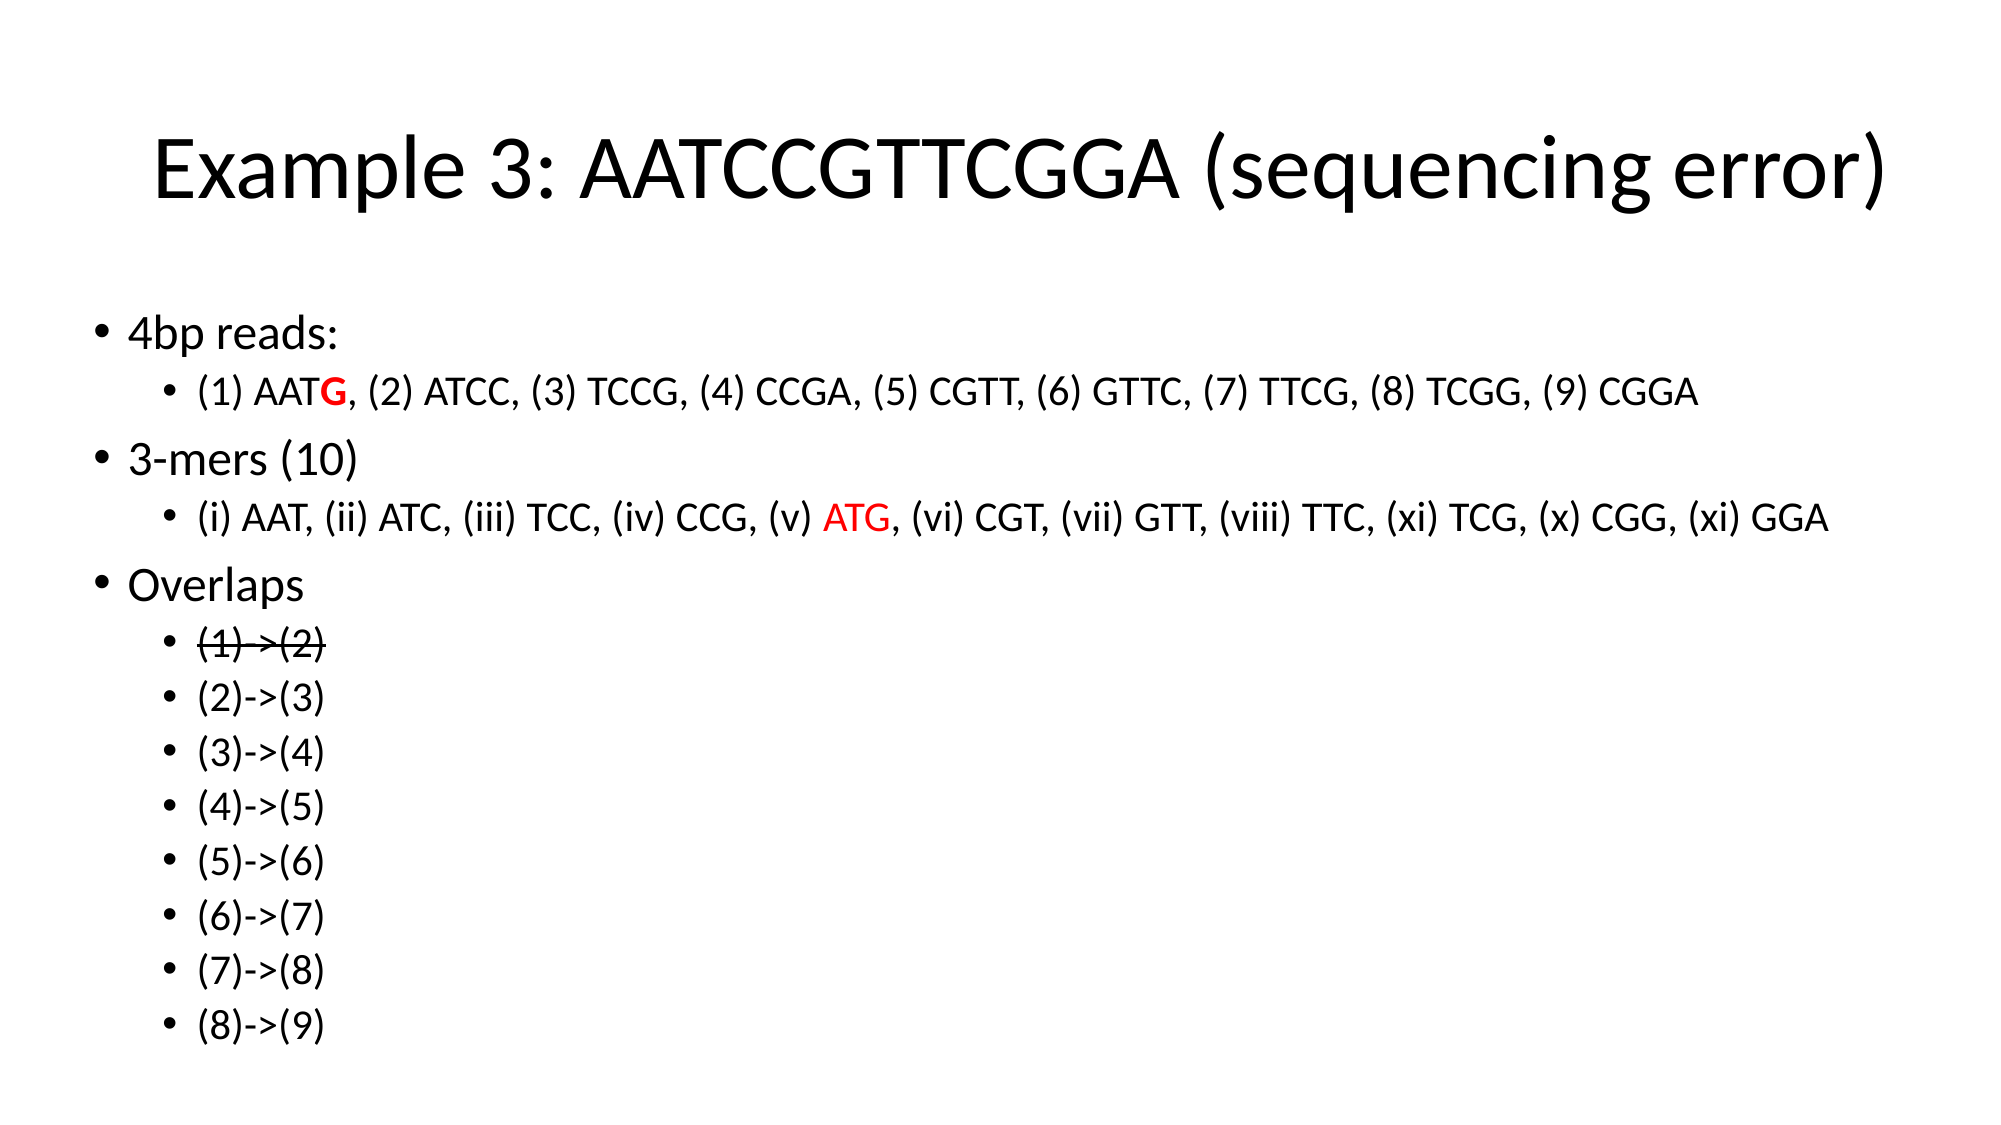

# Example 3: AATCCGTTCGGA (sequencing error)
4bp reads:
(1) AATG, (2) ATCC, (3) TCCG, (4) CCGA, (5) CGTT, (6) GTTC, (7) TTCG, (8) TCGG, (9) CGGA
3-mers (10)
(i) AAT, (ii) ATC, (iii) TCC, (iv) CCG, (v) ATG, (vi) CGT, (vii) GTT, (viii) TTC, (xi) TCG, (x) CGG, (xi) GGA
Overlaps
(1)->(2)
(2)->(3)
(3)->(4)
(4)->(5)
(5)->(6)
(6)->(7)
(7)->(8)
(8)->(9)